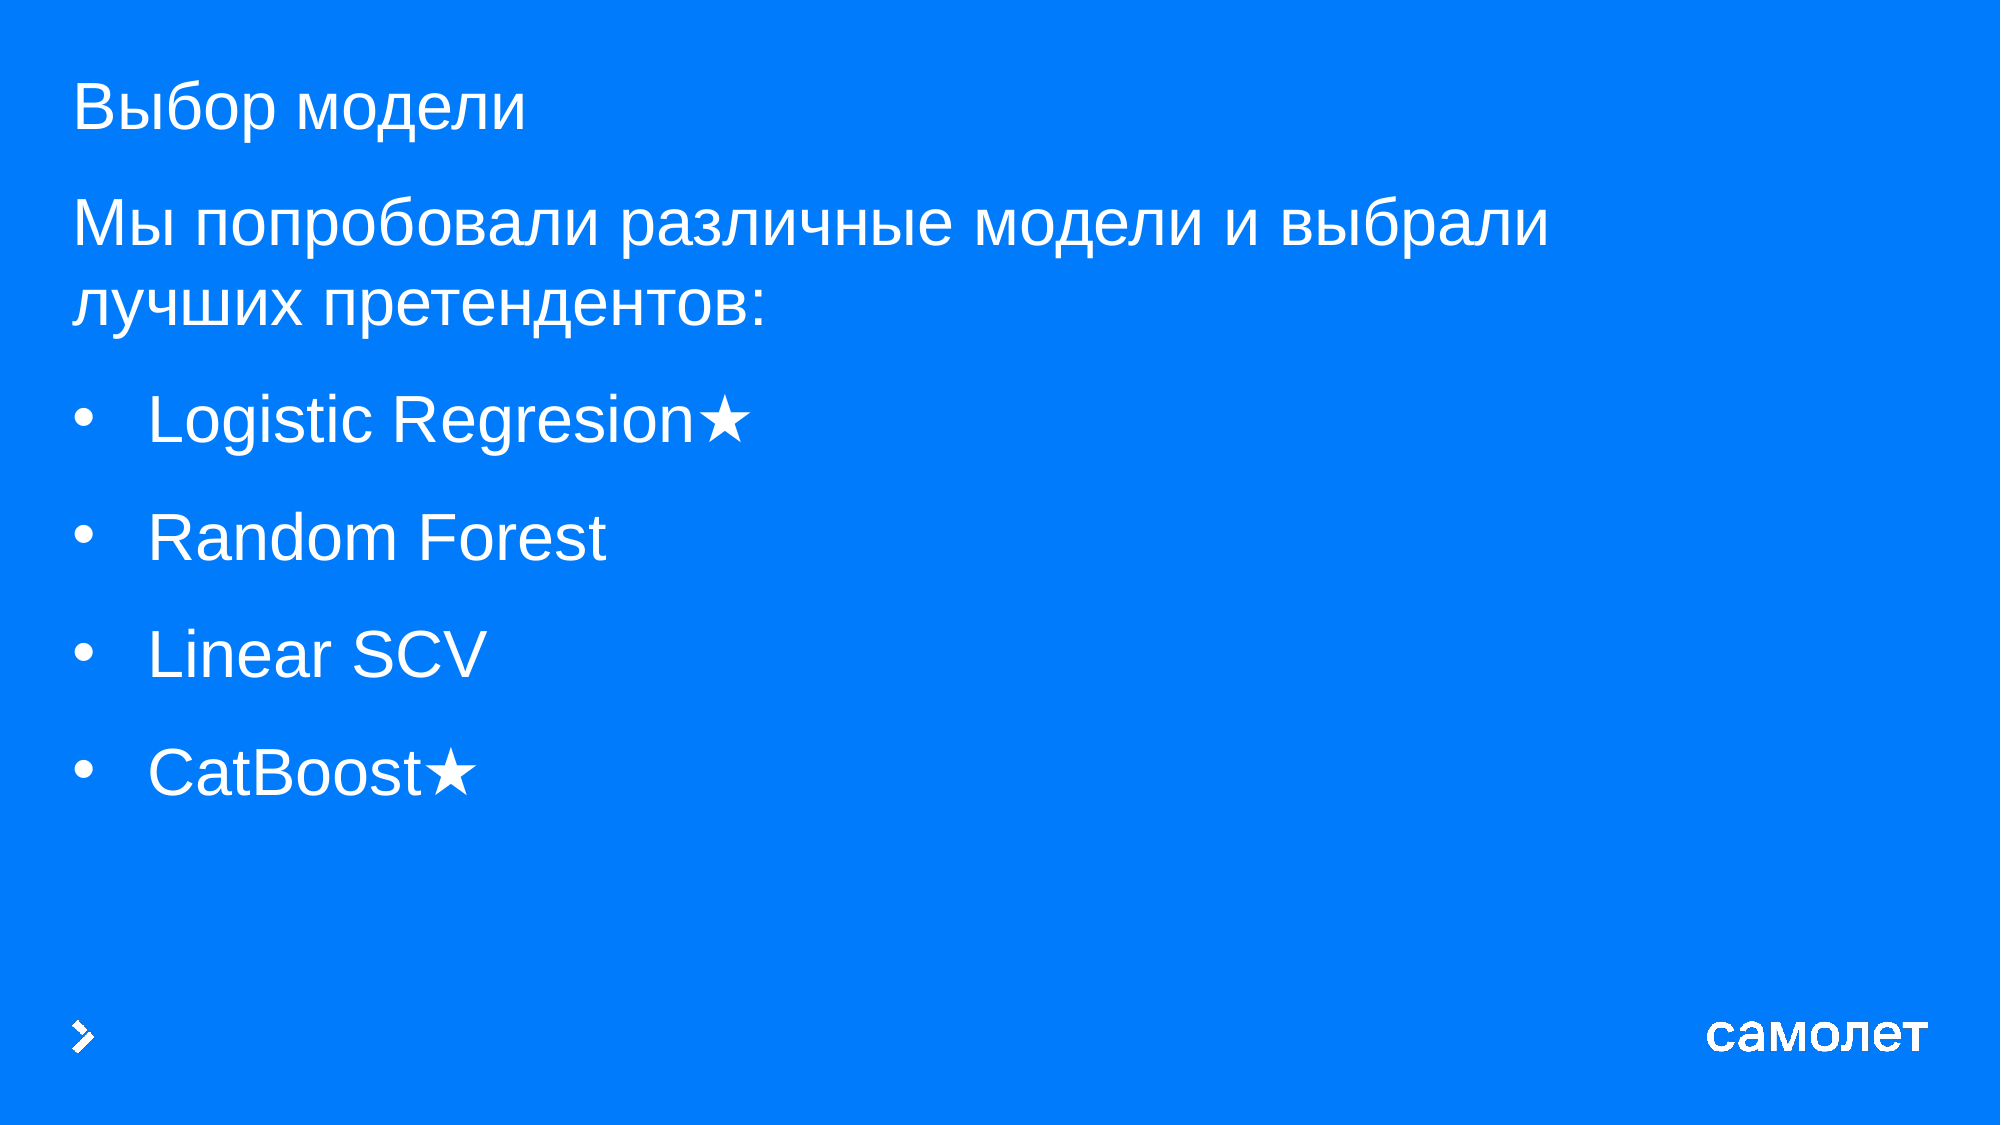

# Выбор модели
Мы попробовали различные модели и выбрали лучших претендентов:
Logistic Regresion★
Random Forest
Linear SCV
CatBoost★